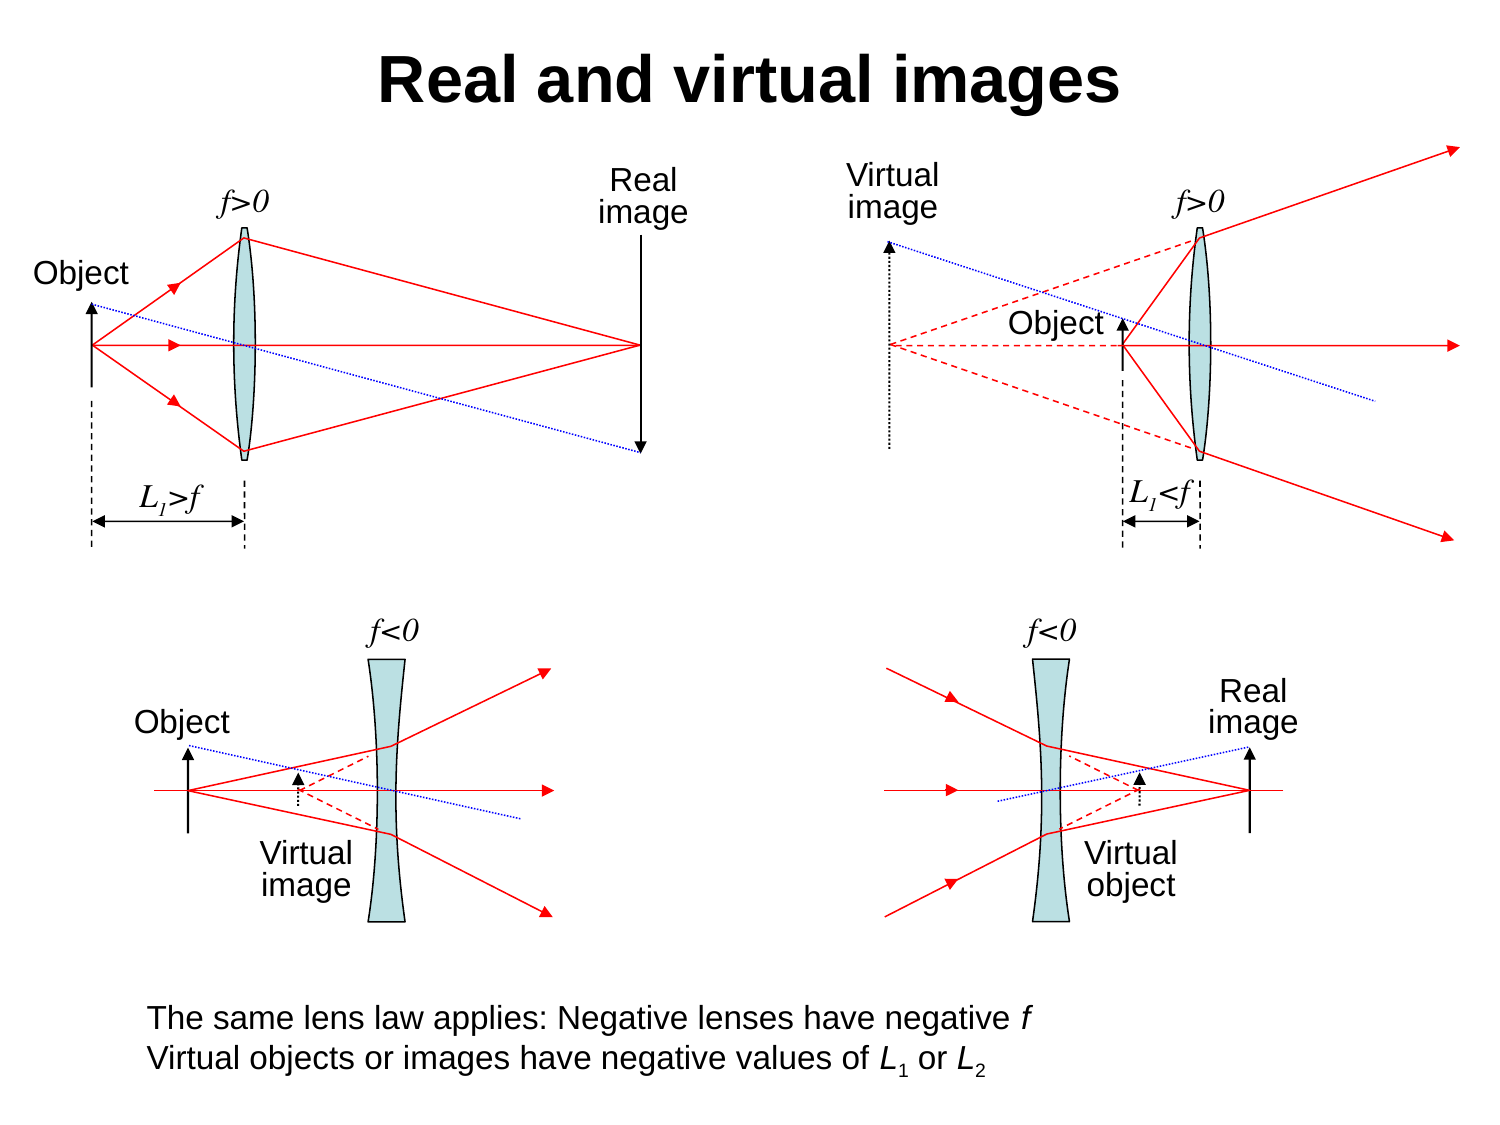

# Real and virtual images

Virtual
image
Real
image
f>0
f>0

Object

Object

L1<f
L1>f

f<0
f<0

Real
image

Virtual
object

Virtual
image
Object
The same lens law applies: Negative lenses have negative f
Virtual objects or images have negative values of L1 or L2